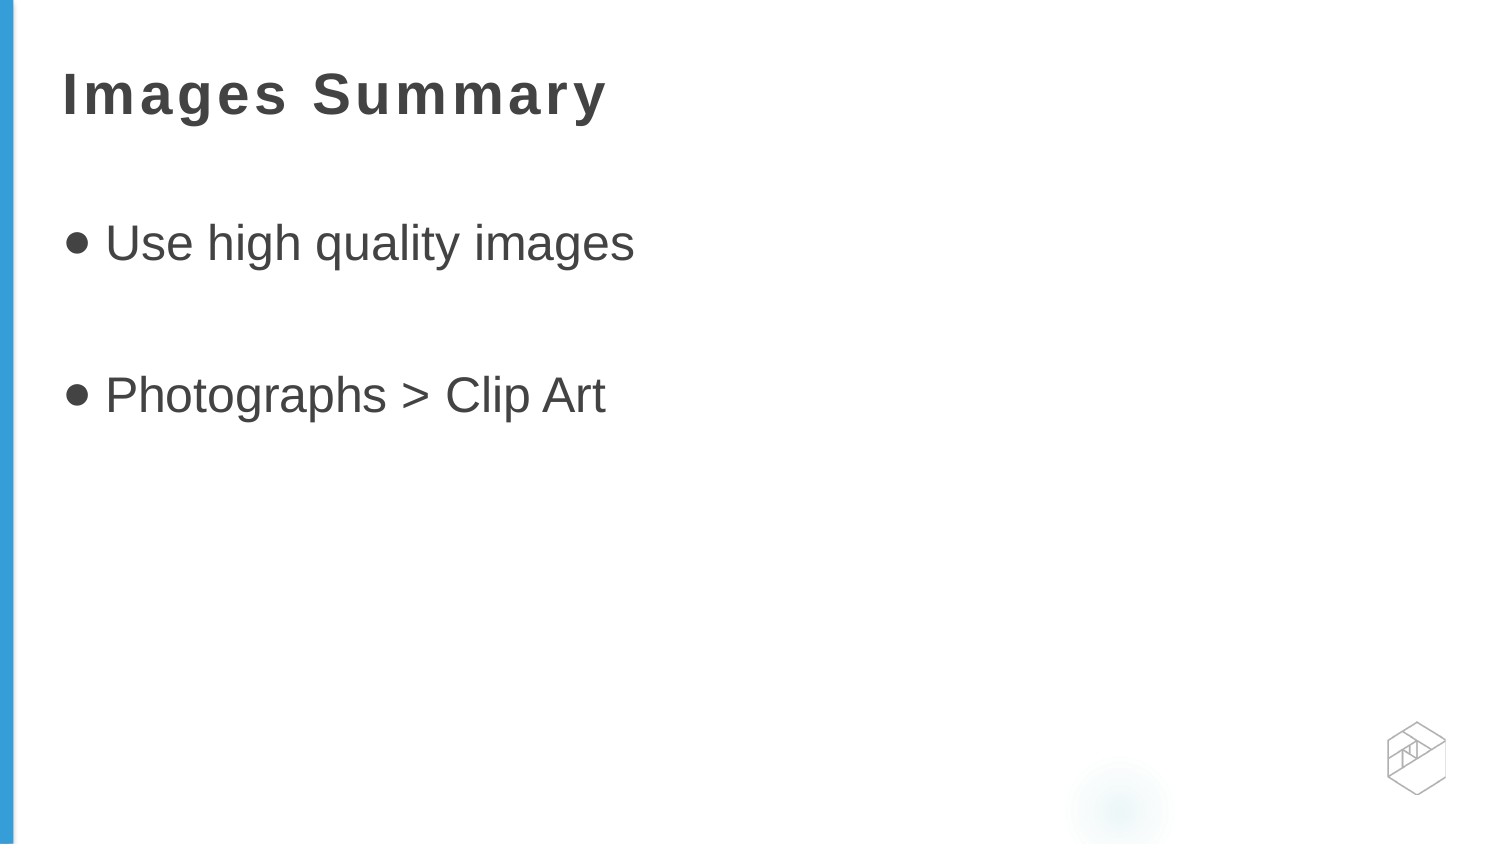

# Images Summary
Use high quality images

Photographs > Clip Art